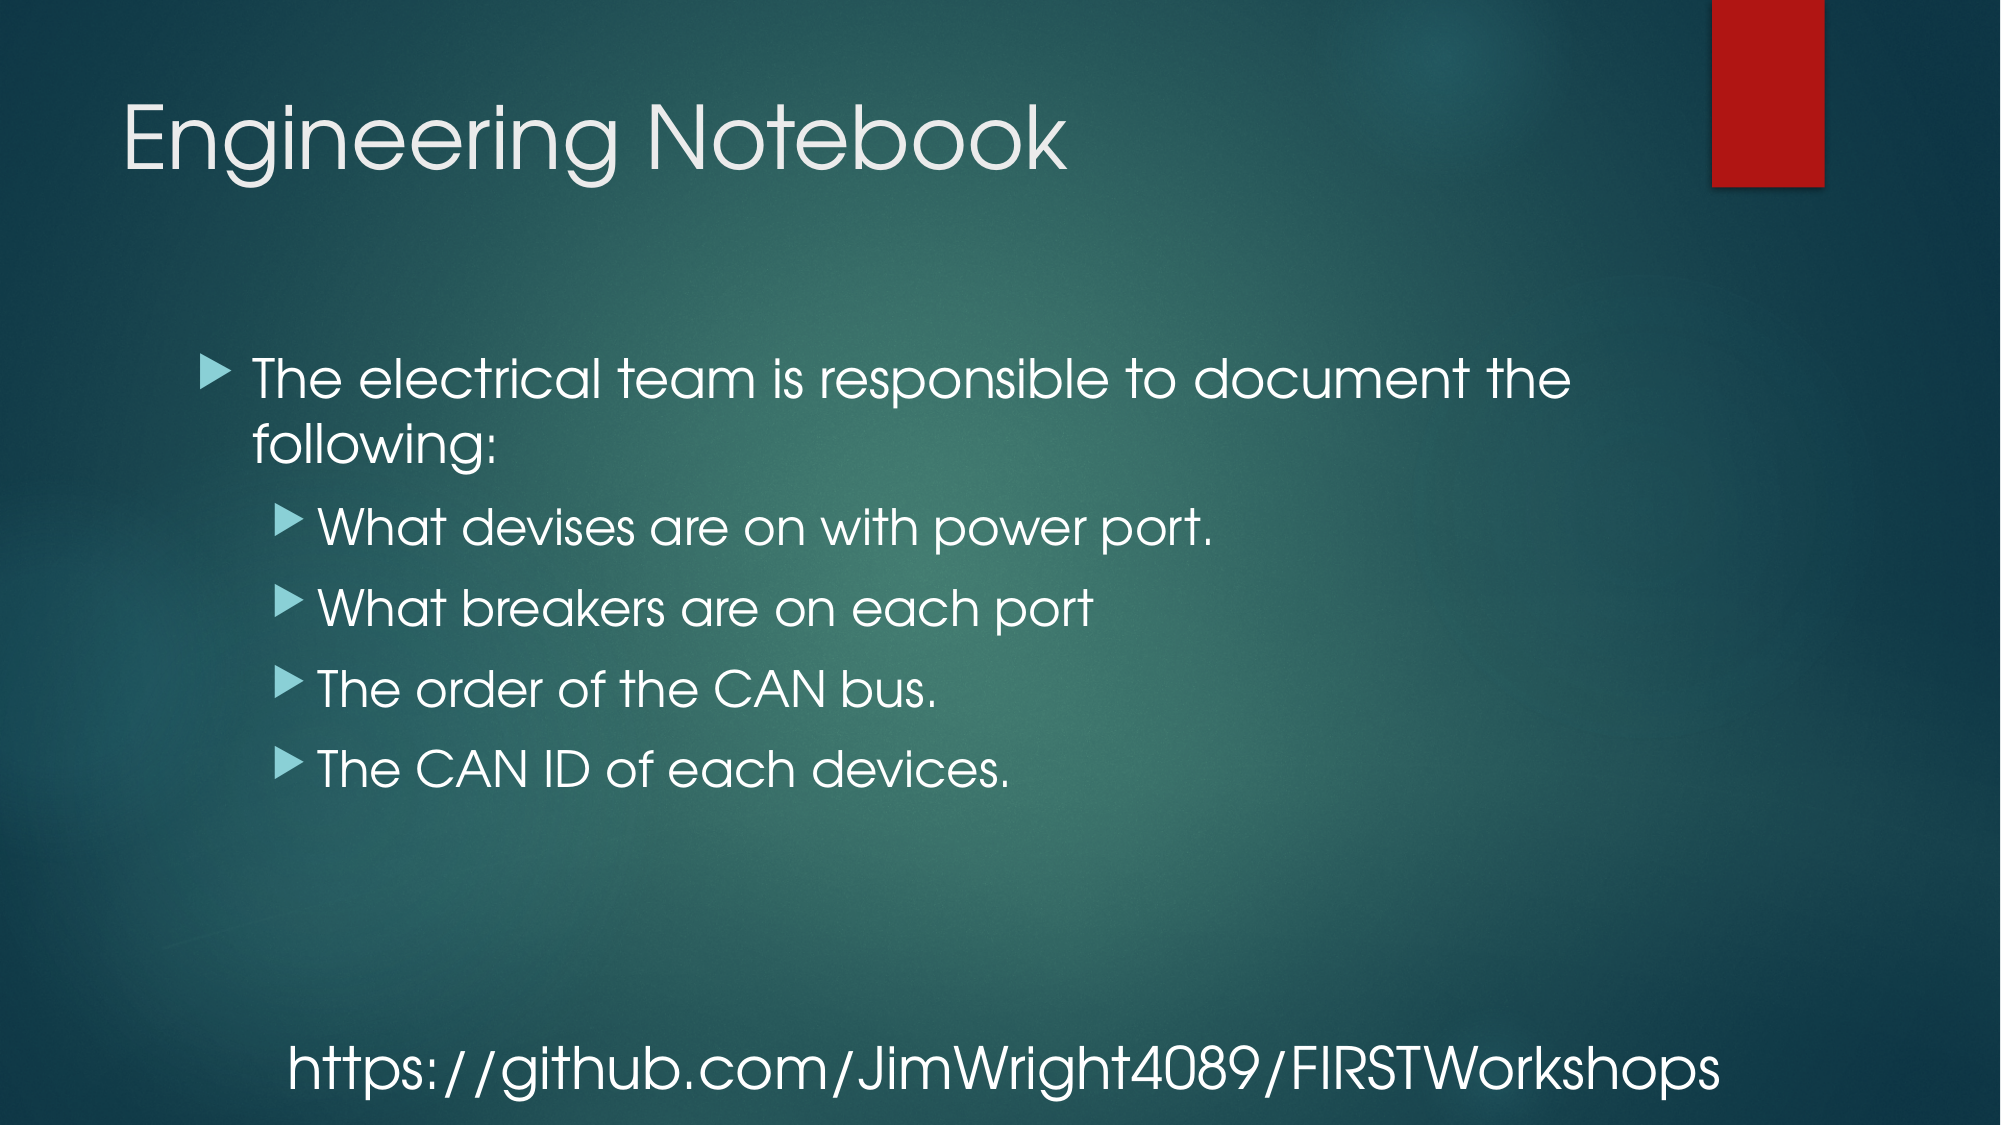

# Engineering Notebook
The electrical team is responsible to document the following:
What devises are on with power port.
What breakers are on each port
The order of the CAN bus.
The CAN ID of each devices.

https://github.com/JimWright4089/FIRSTWorkshops